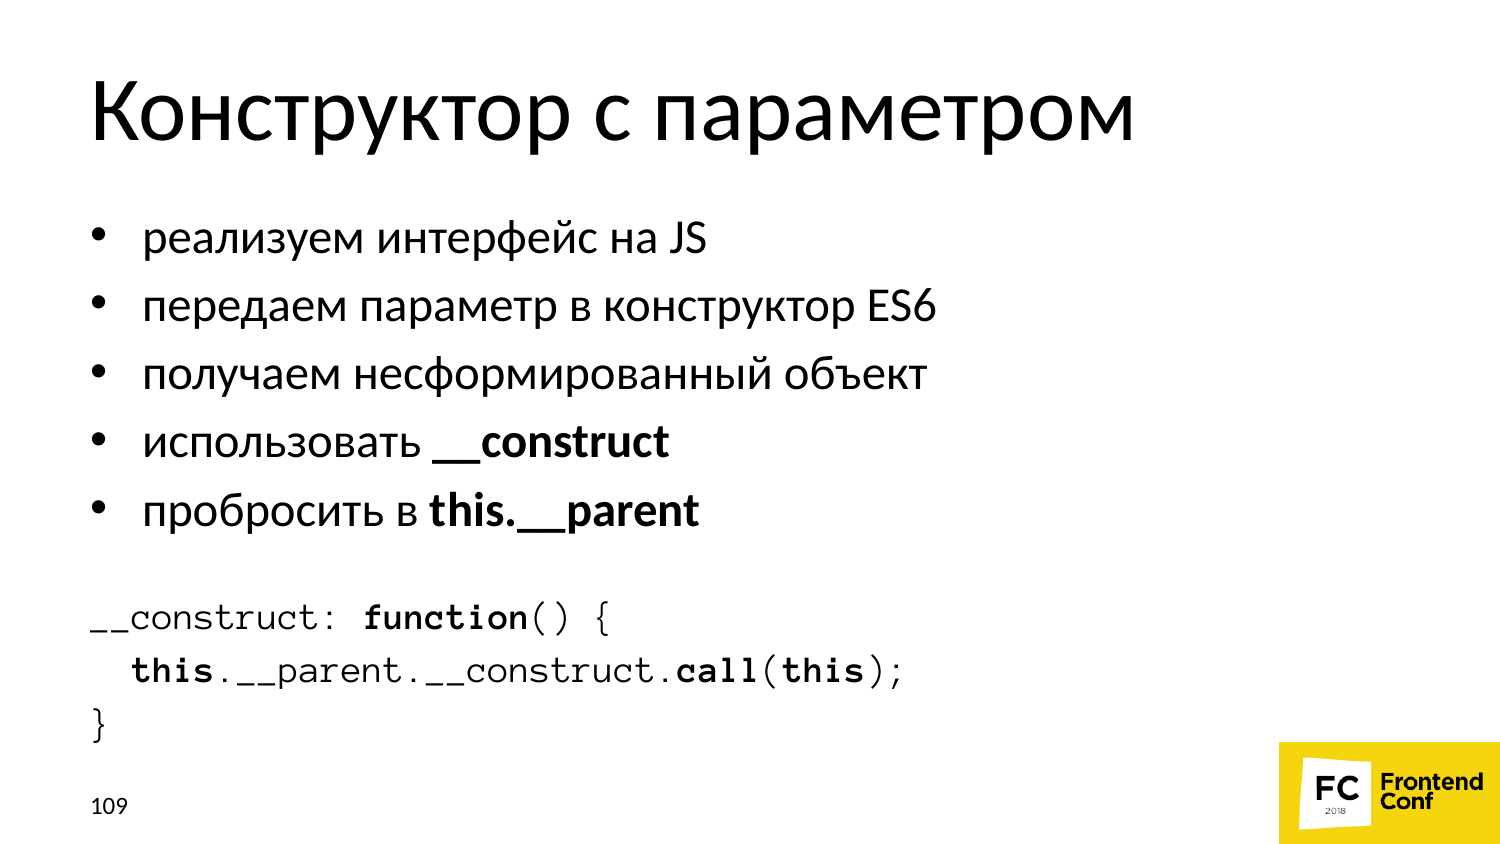

# Конструктор с параметром
реализуем интерфейс на JS
передаем параметр в конструктор ES6
получаем несформированный объект
использовать __construct
пробросить в this.__parent

__construct: function() {
  this.__parent.__construct.call(this);
}
109